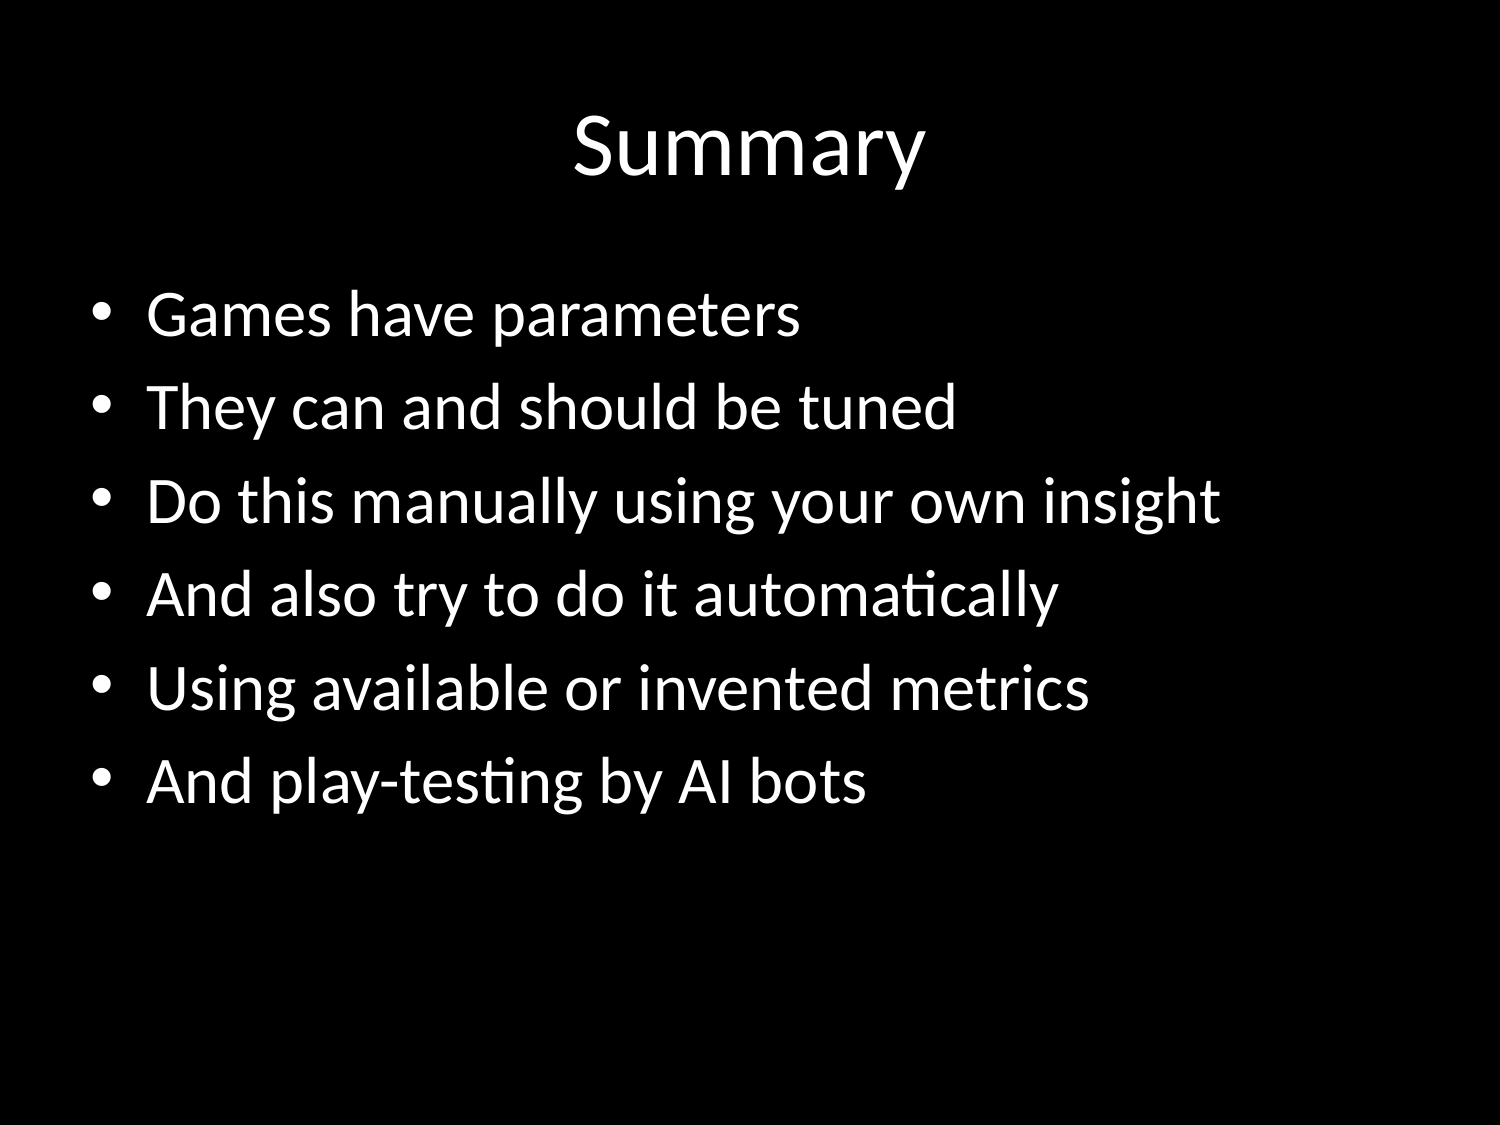

# Summary
Games have parameters
They can and should be tuned
Do this manually using your own insight
And also try to do it automatically
Using available or invented metrics
And play-testing by AI bots